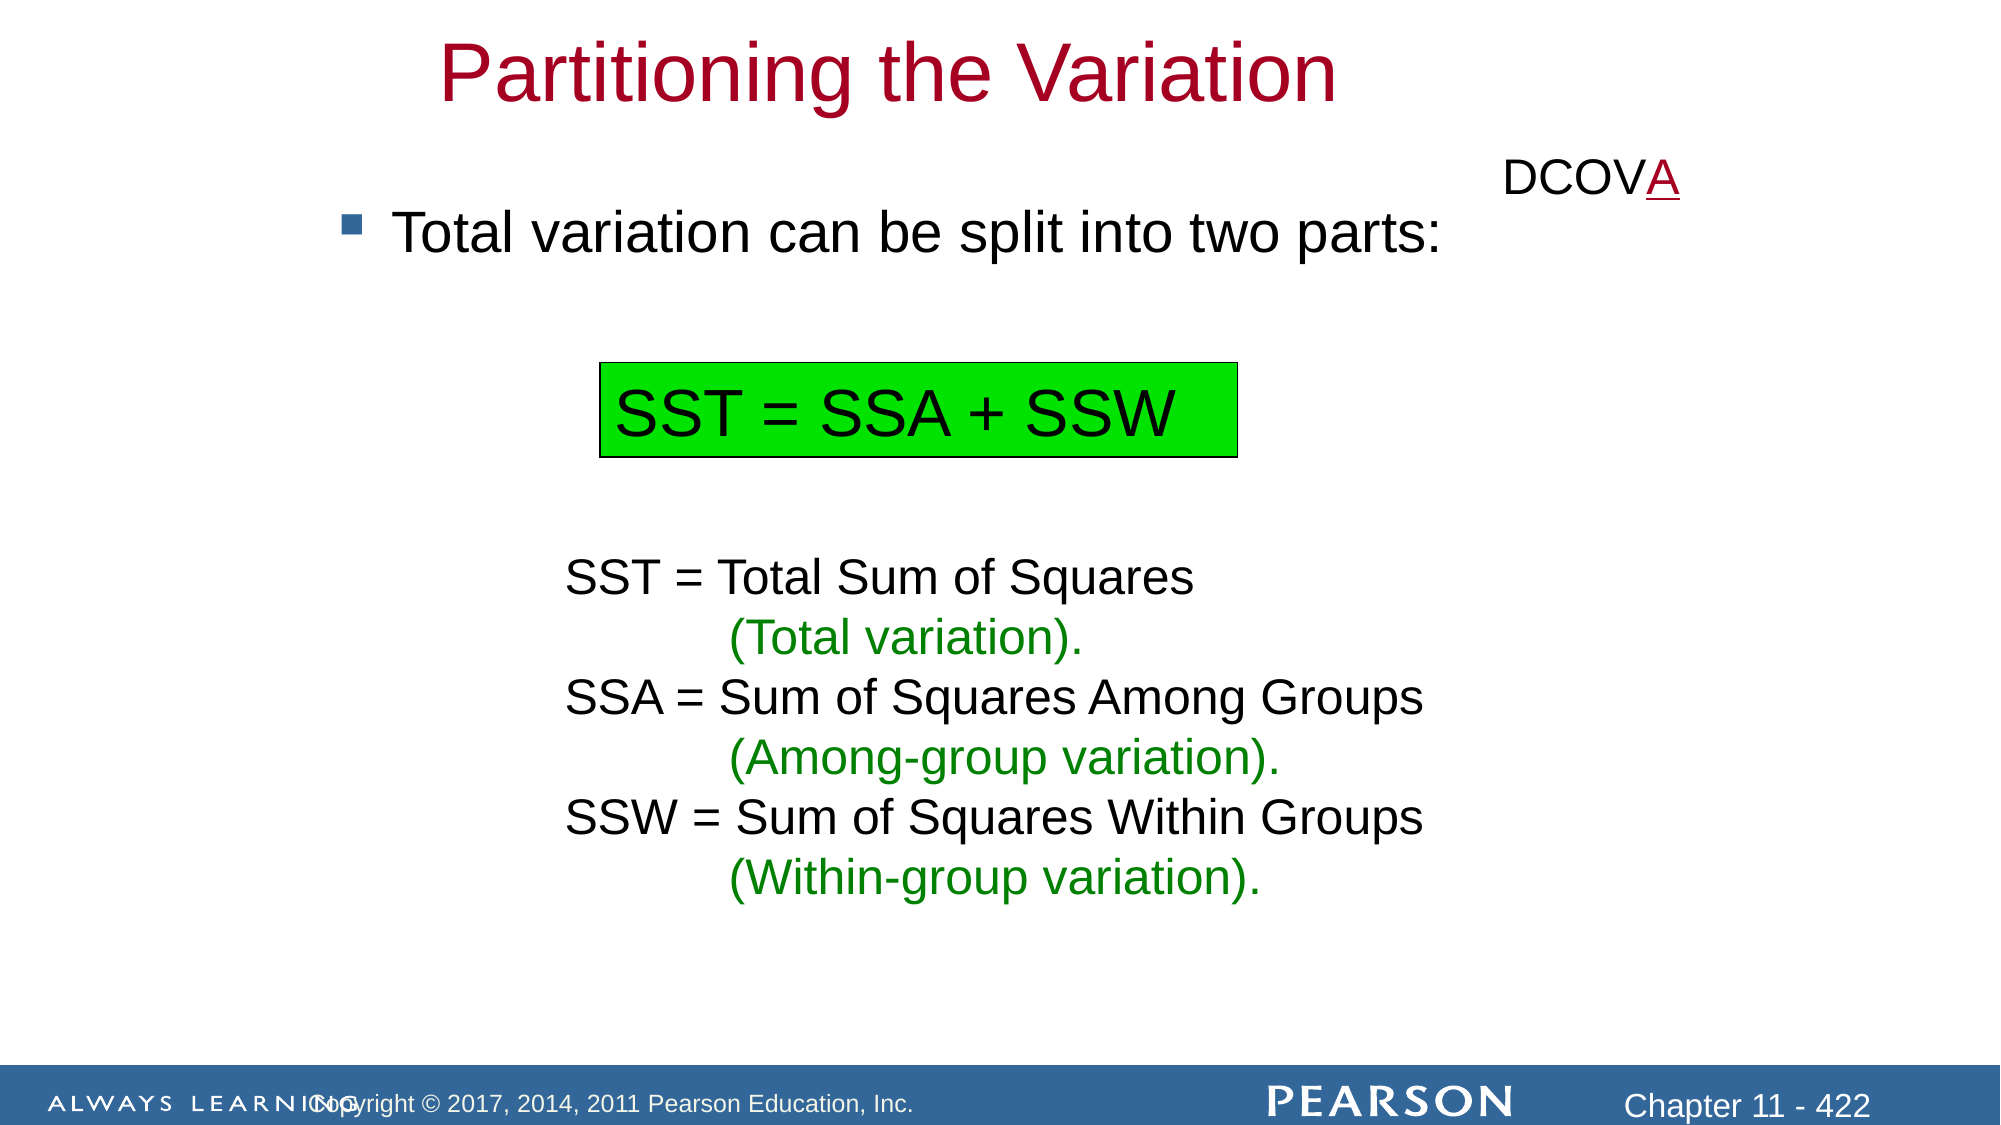

Partitioning the Variation
DCOVA
Total variation can be split into two parts:
SST = SSA + SSW
SST = Total Sum of Squares
	 (Total variation).
SSA = Sum of Squares Among Groups
	 (Among-group variation).
SSW = Sum of Squares Within Groups
	 (Within-group variation).